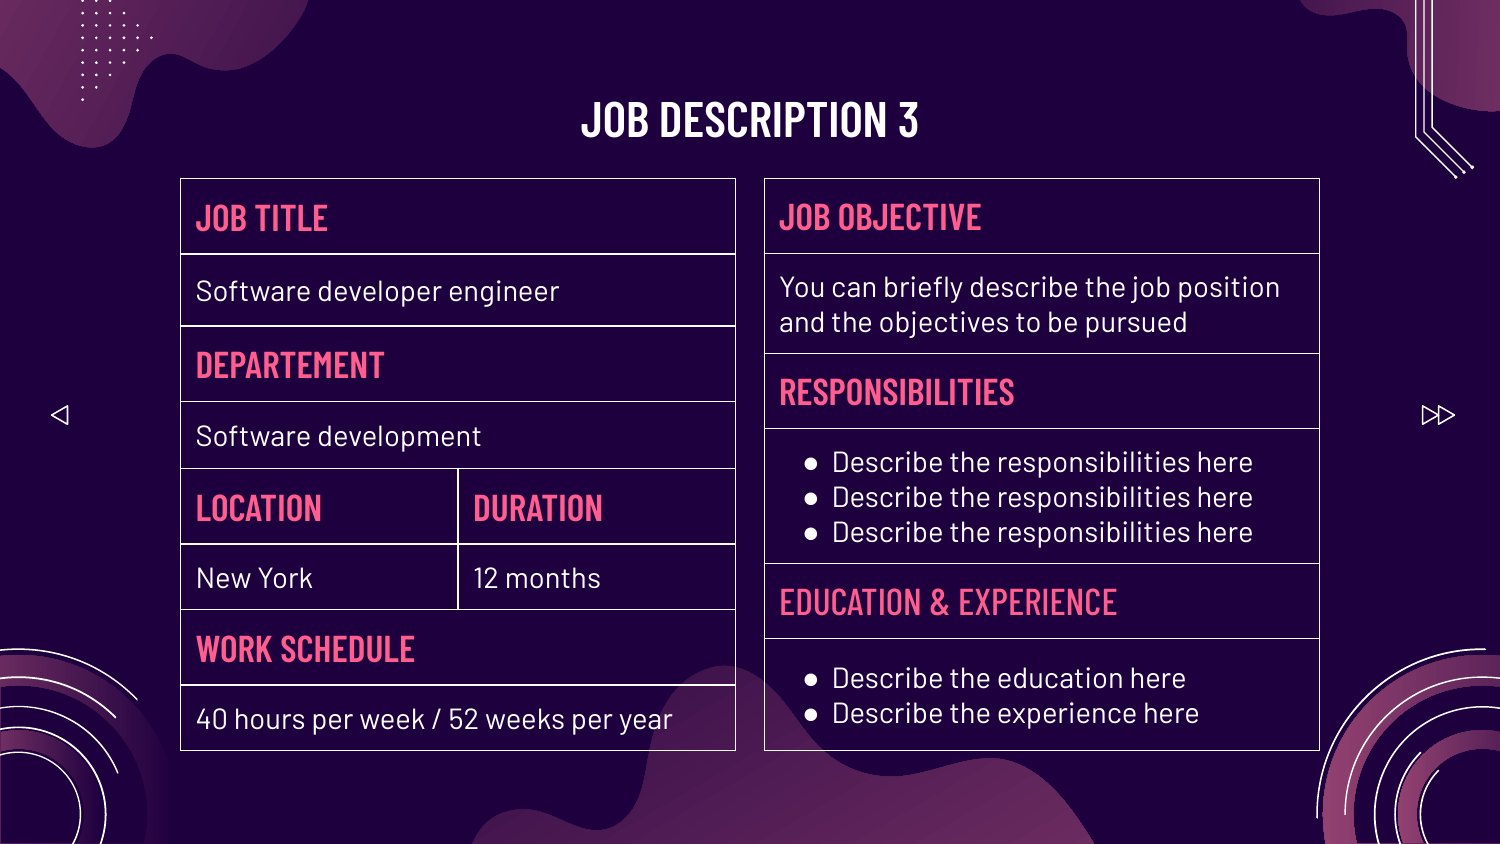

# JOB DESCRIPTION 3
| JOB TITLE |  |
| --- | --- |
| Software developer engineer |  |
| DEPARTEMENT |  |
| Software development |  |
| LOCATION | DURATION |
| New York | 12 months |
| WORK SCHEDULE |  |
| 40 hours per week / 52 weeks per year |  |
| JOB OBJECTIVE |
| --- |
| You can briefly describe the job position and the objectives to be pursued |
| RESPONSIBILITIES |
| Describe the responsibilities here Describe the responsibilities here Describe the responsibilities here |
| EDUCATION & EXPERIENCE |
| Describe the education here Describe the experience here |